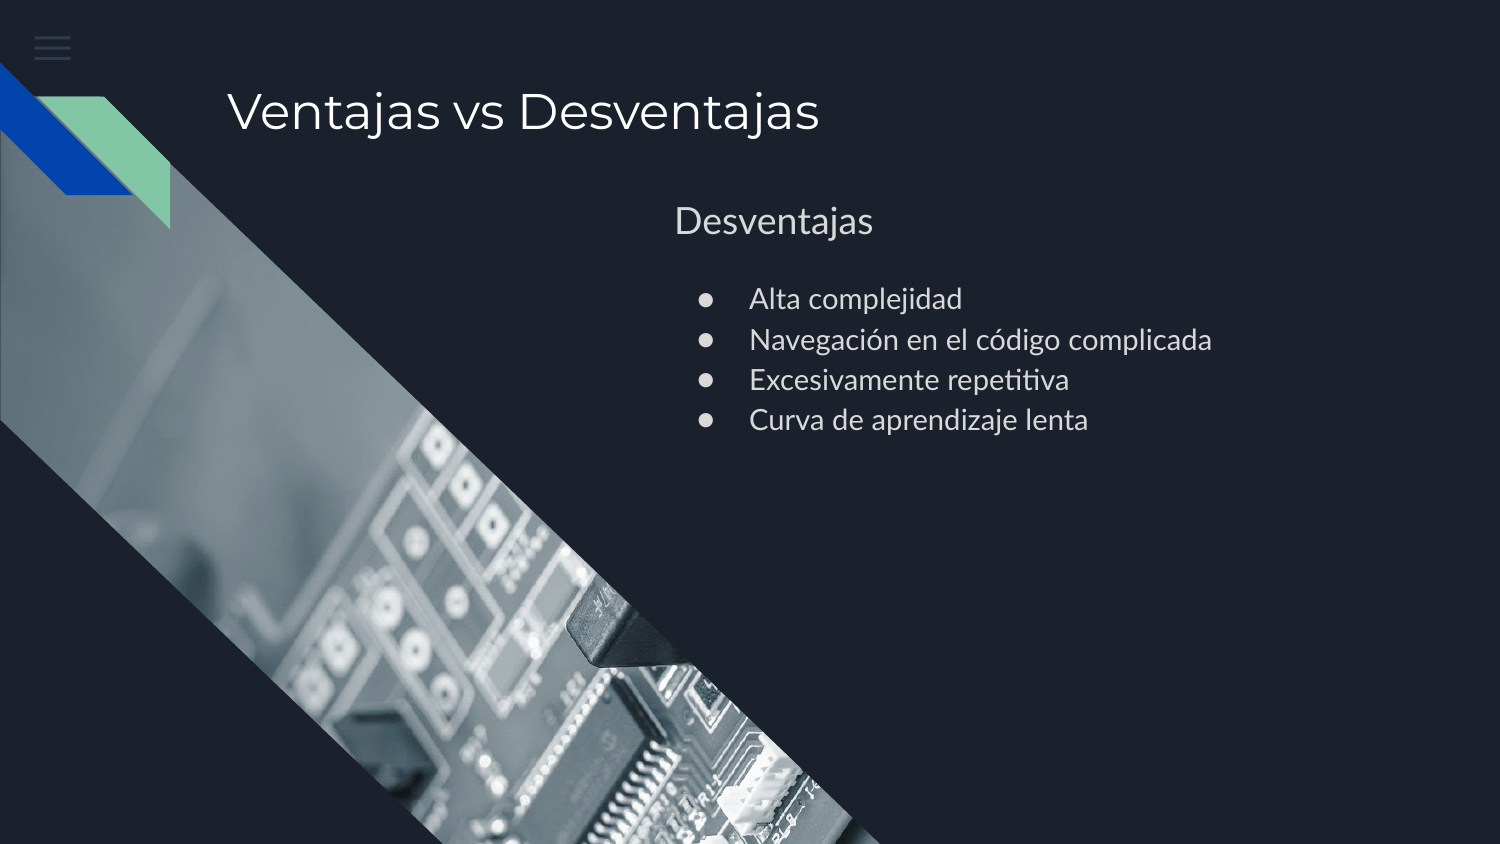

# Ventajas vs Desventajas
Desventajas
Alta complejidad
Navegación en el código complicada
Excesivamente repetitiva
Curva de aprendizaje lenta